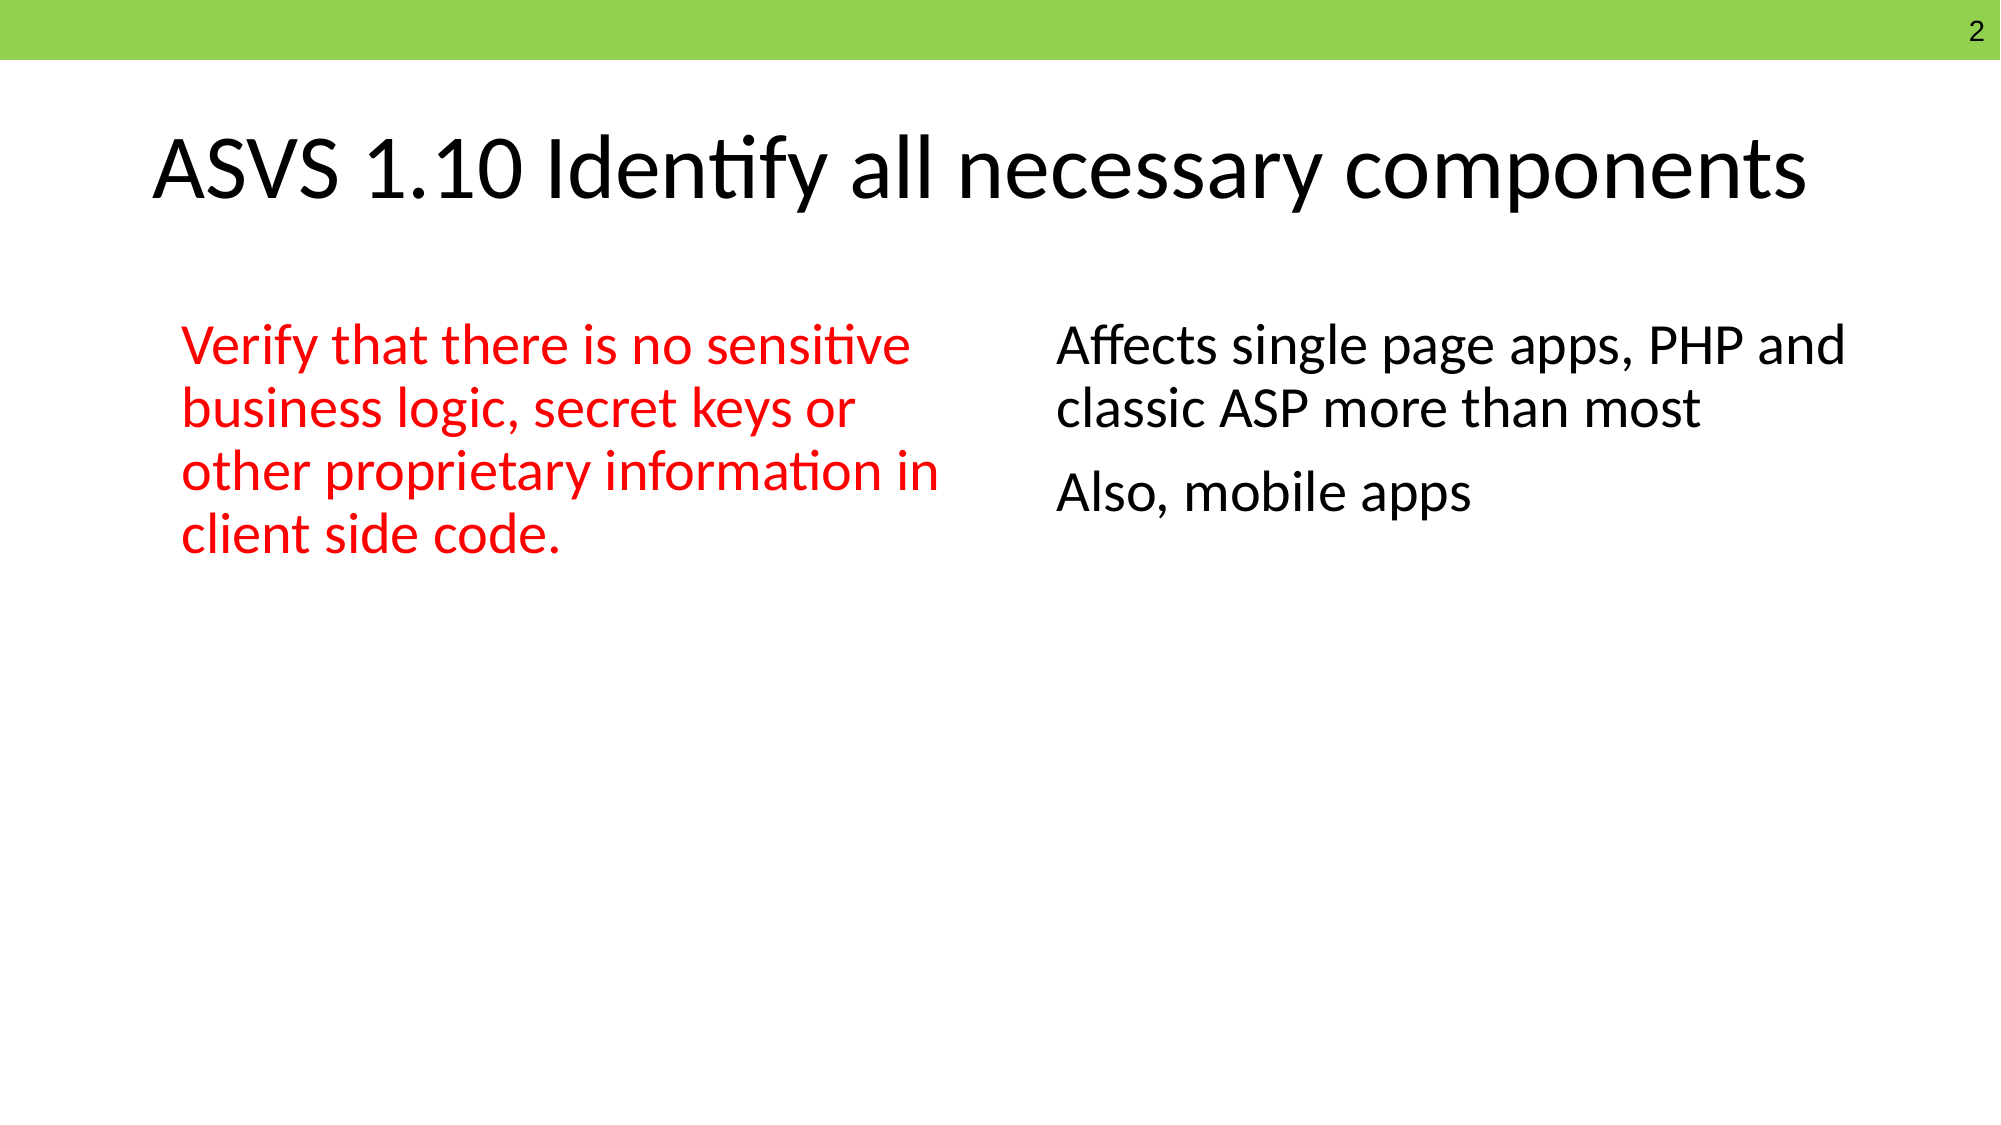

# ASVS 1.10 Identify all necessary components
Verify that there is no sensitive business logic, secret keys or other proprietary information in client side code.
Affects single page apps, PHP and classic ASP more than most
Also, mobile apps